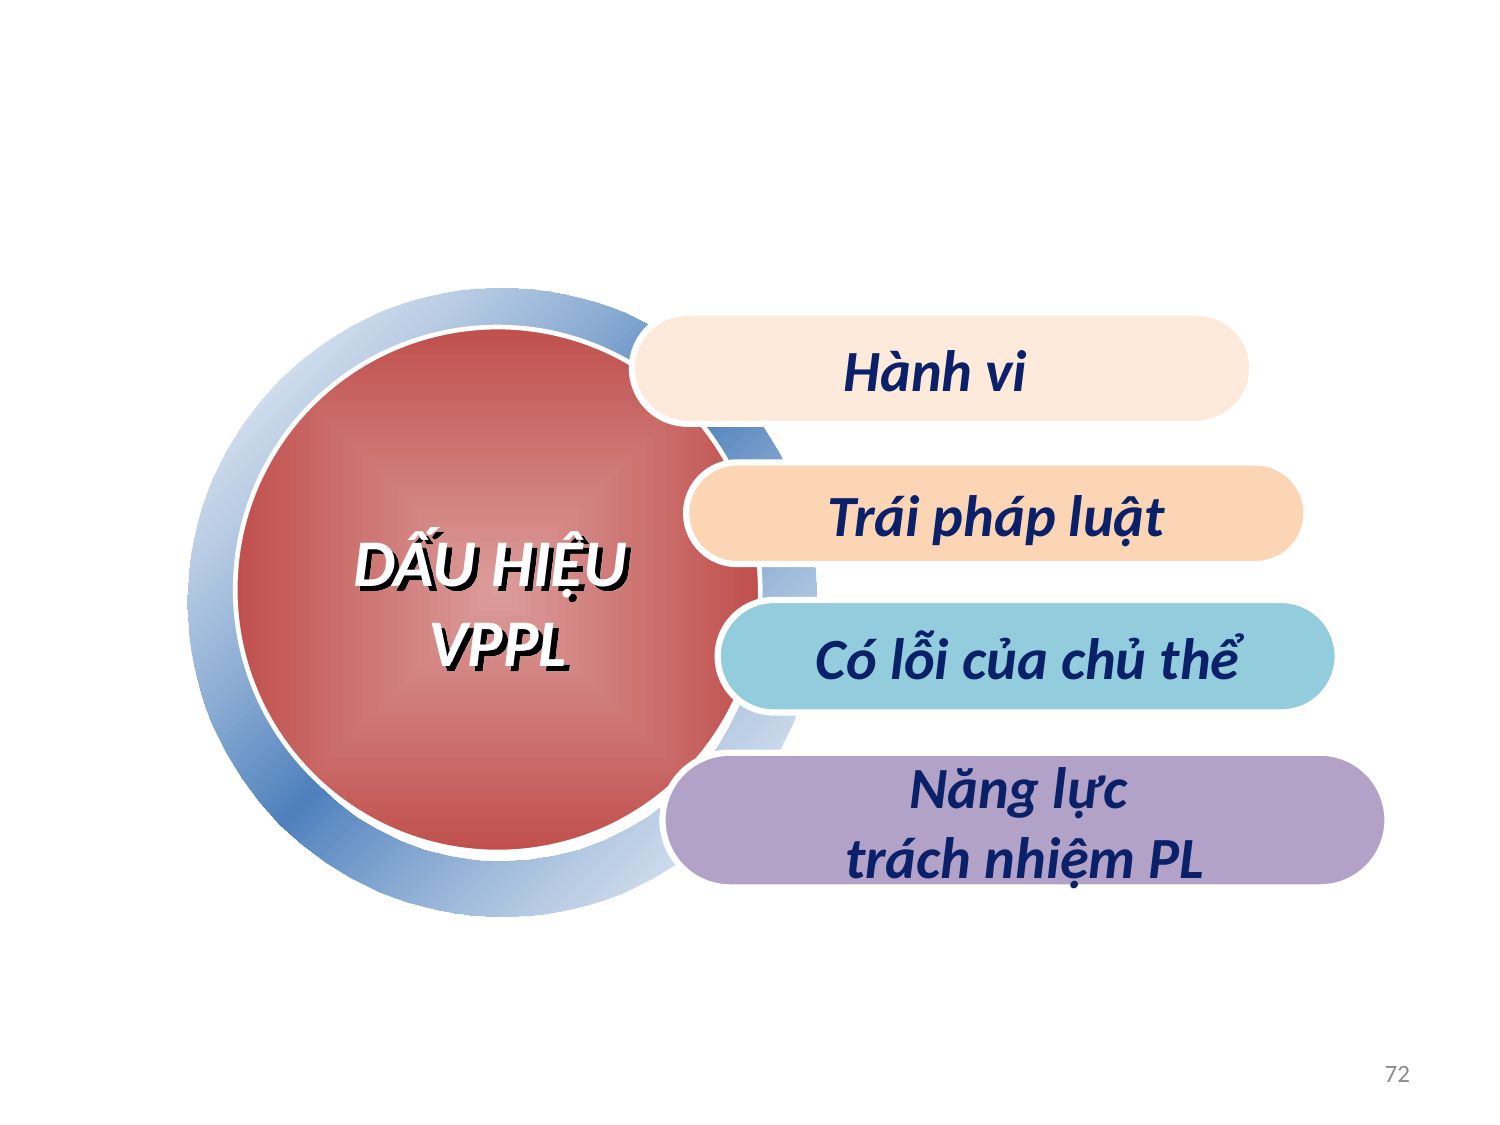

Hành vi

Trái pháp luật
DẤU HIỆU
VPPL
Có lỗi của chủ thể
Năng lực
trách nhiệm PL
72